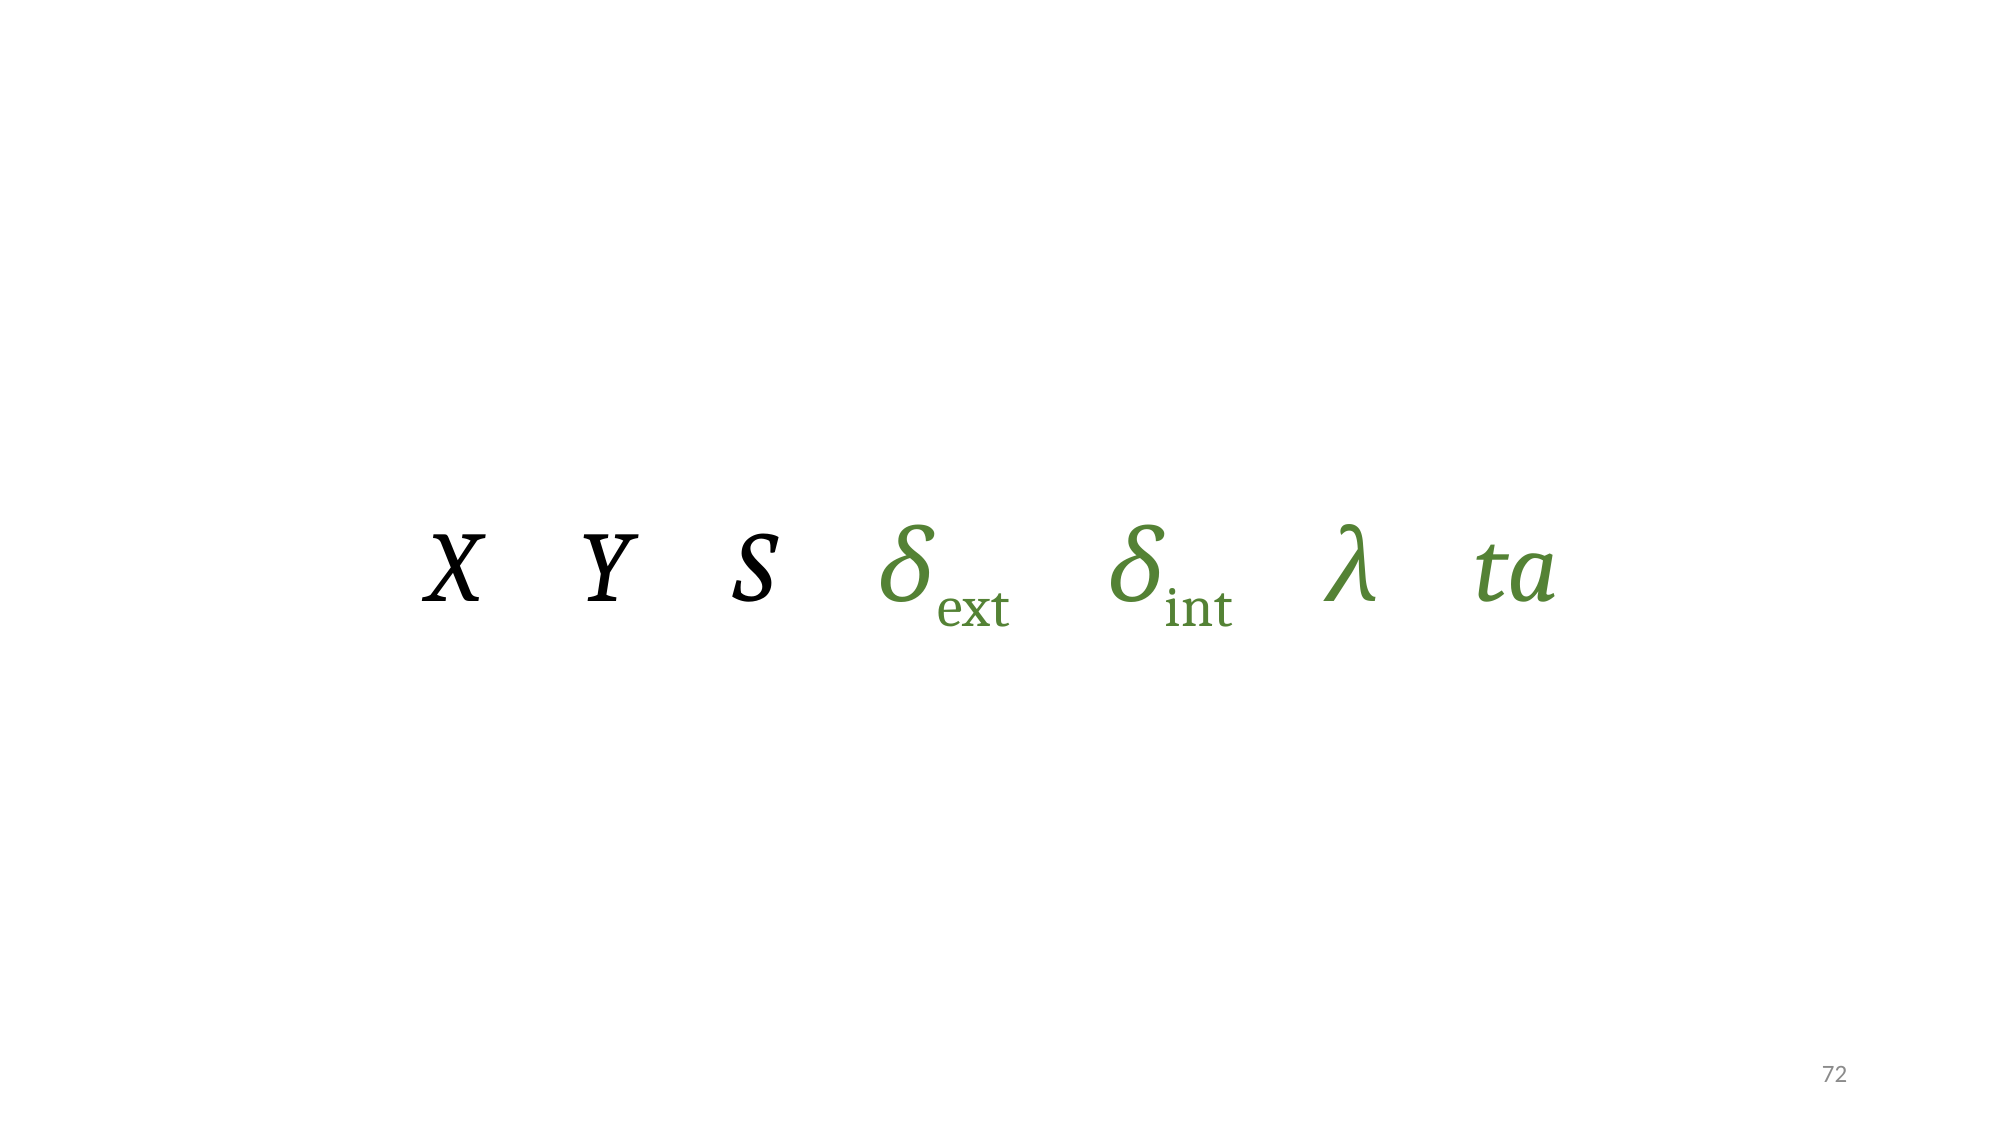

δint
λ
ta
X
Y
S
δext
72